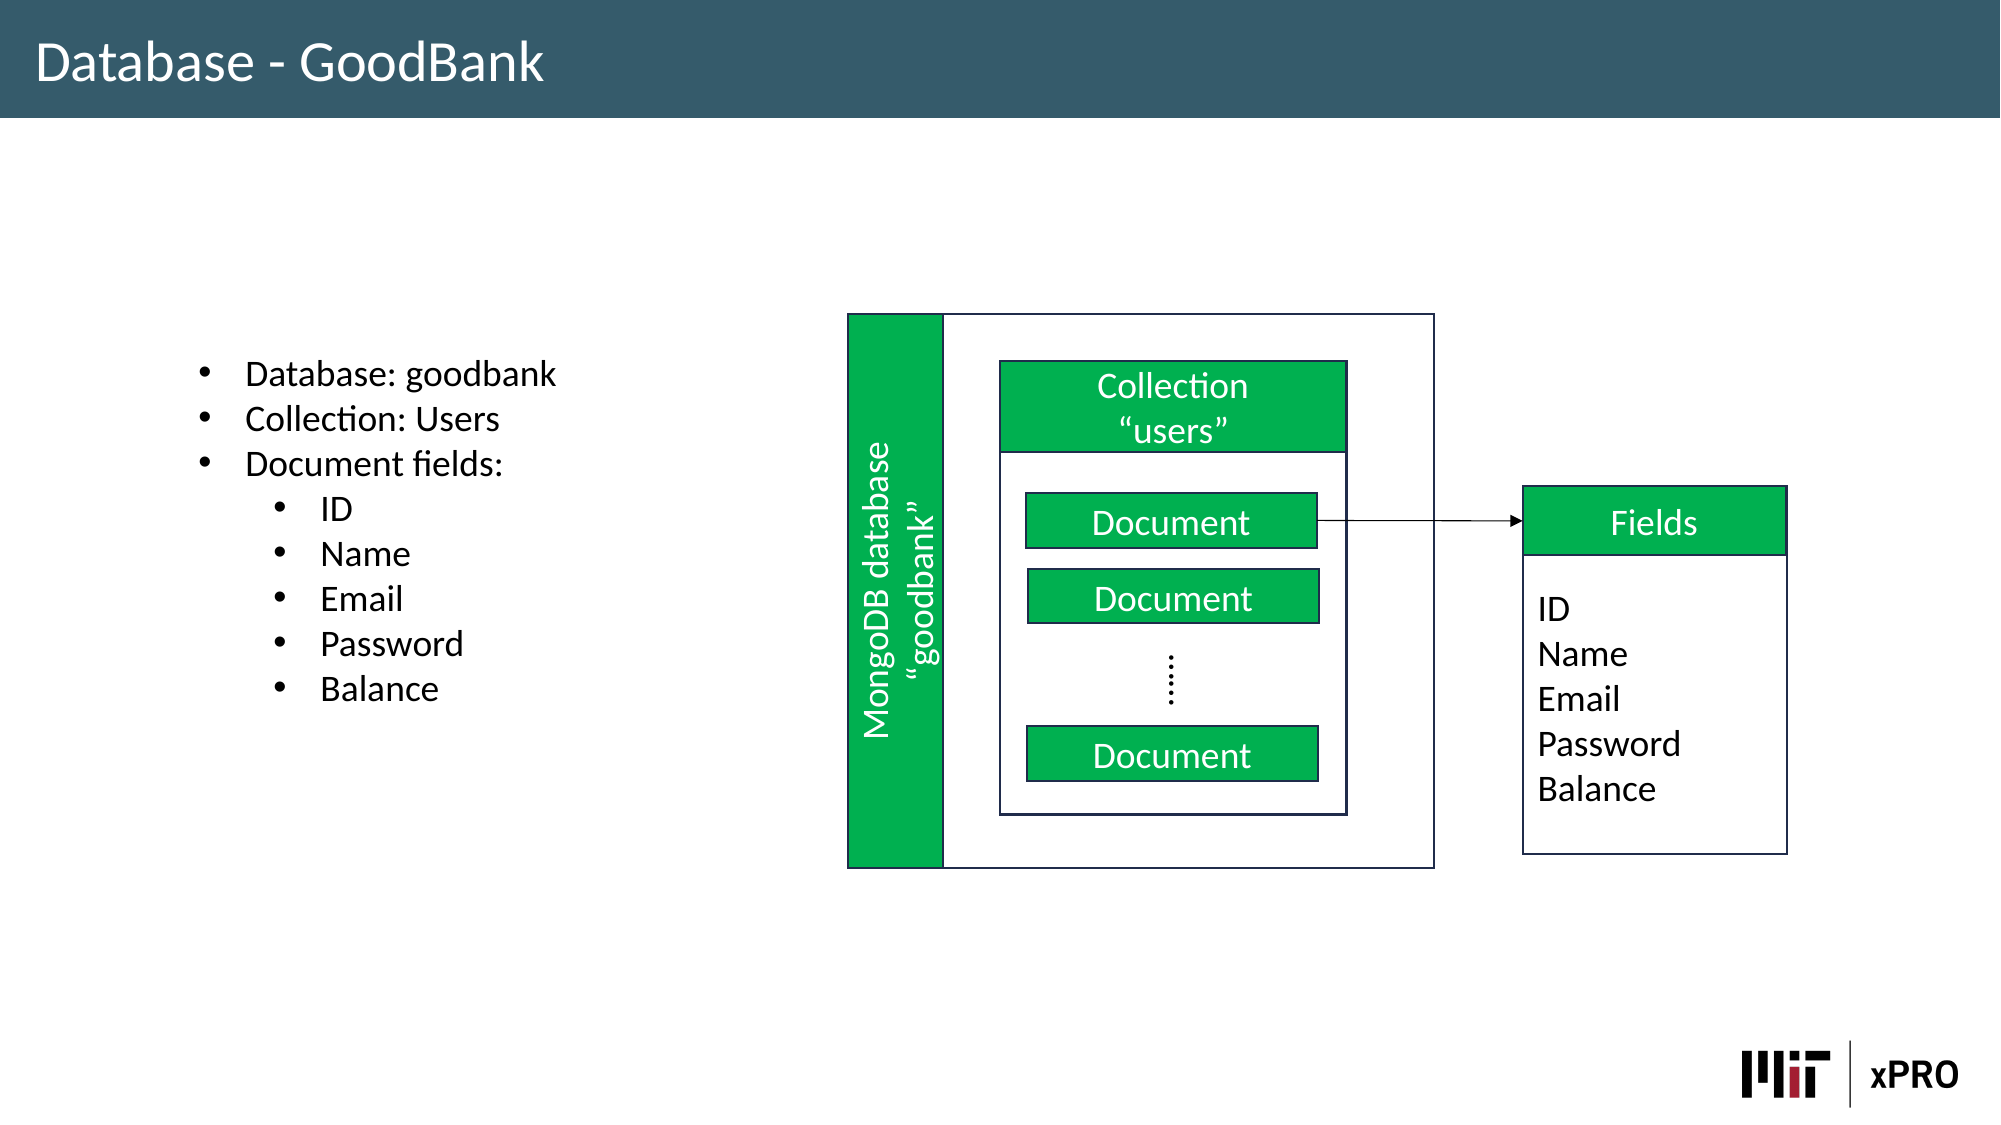

Database - GoodBank

MongoDB database
“goodbank”
Database: goodbank
Collection: Users
Document fields:
ID
Name
Email
Password
Balance

Collection
“users”
Fields

ID
Name
Email
Password
Balance
Document
Document
……
Document